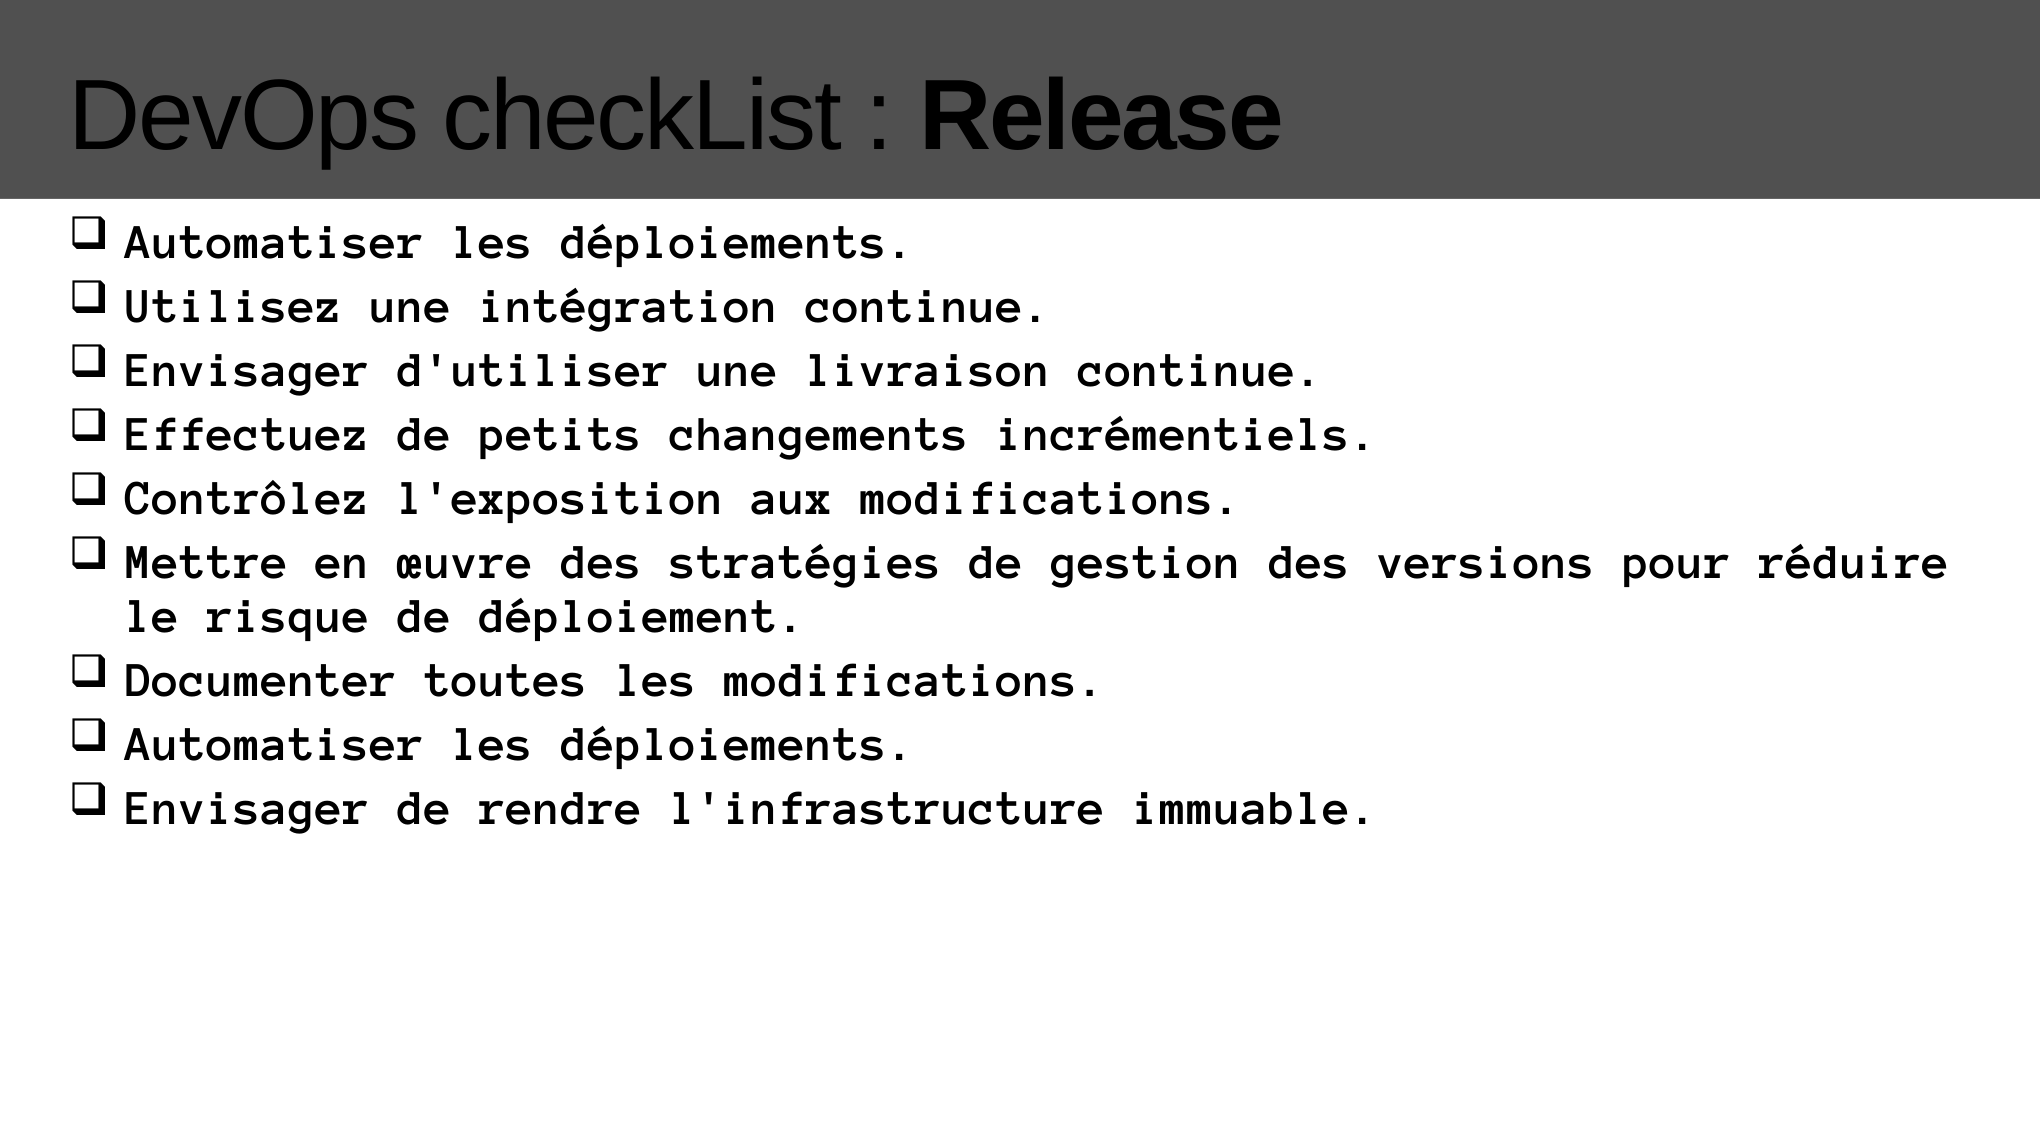

# DevOps checkList : Release
Automatiser les déploiements.
Utilisez une intégration continue.
Envisager d'utiliser une livraison continue.
Effectuez de petits changements incrémentiels.
Contrôlez l'exposition aux modifications.
Mettre en œuvre des stratégies de gestion des versions pour réduire le risque de déploiement.
Documenter toutes les modifications.
Automatiser les déploiements.
Envisager de rendre l'infrastructure immuable.